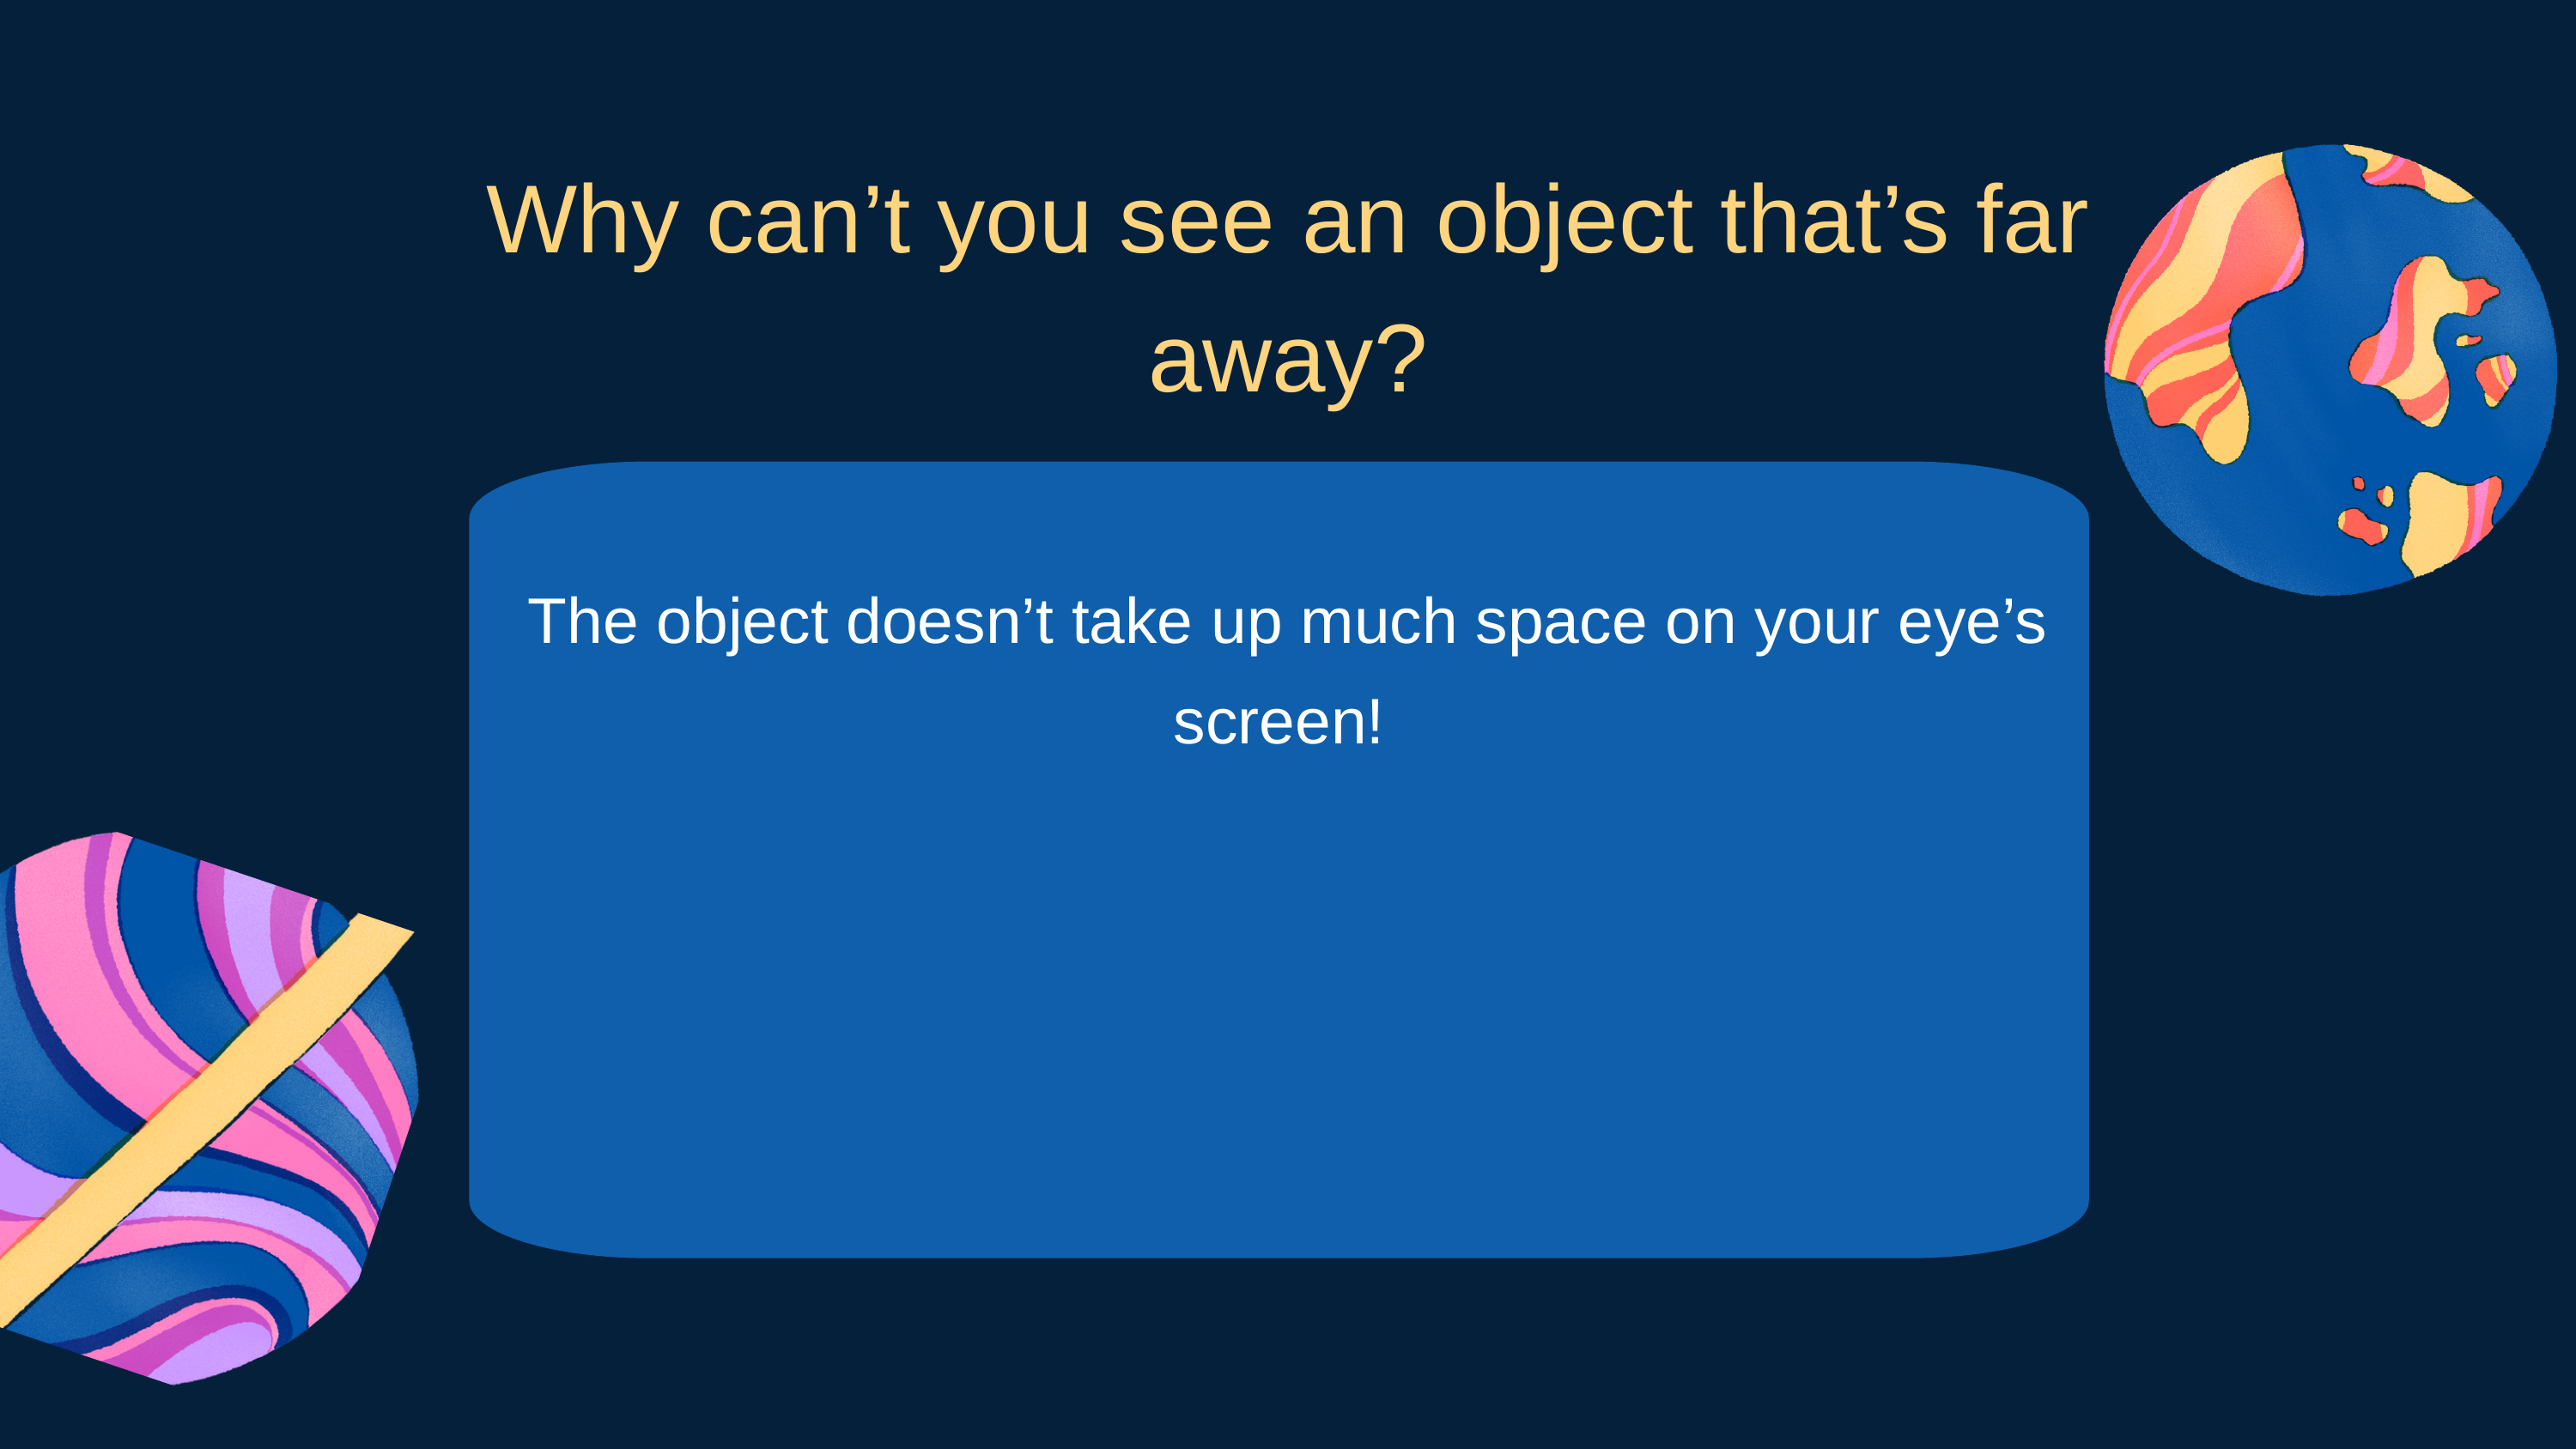

Why can’t you see an object that’s far away?

The object doesn’t take up much space on your eye’s screen!